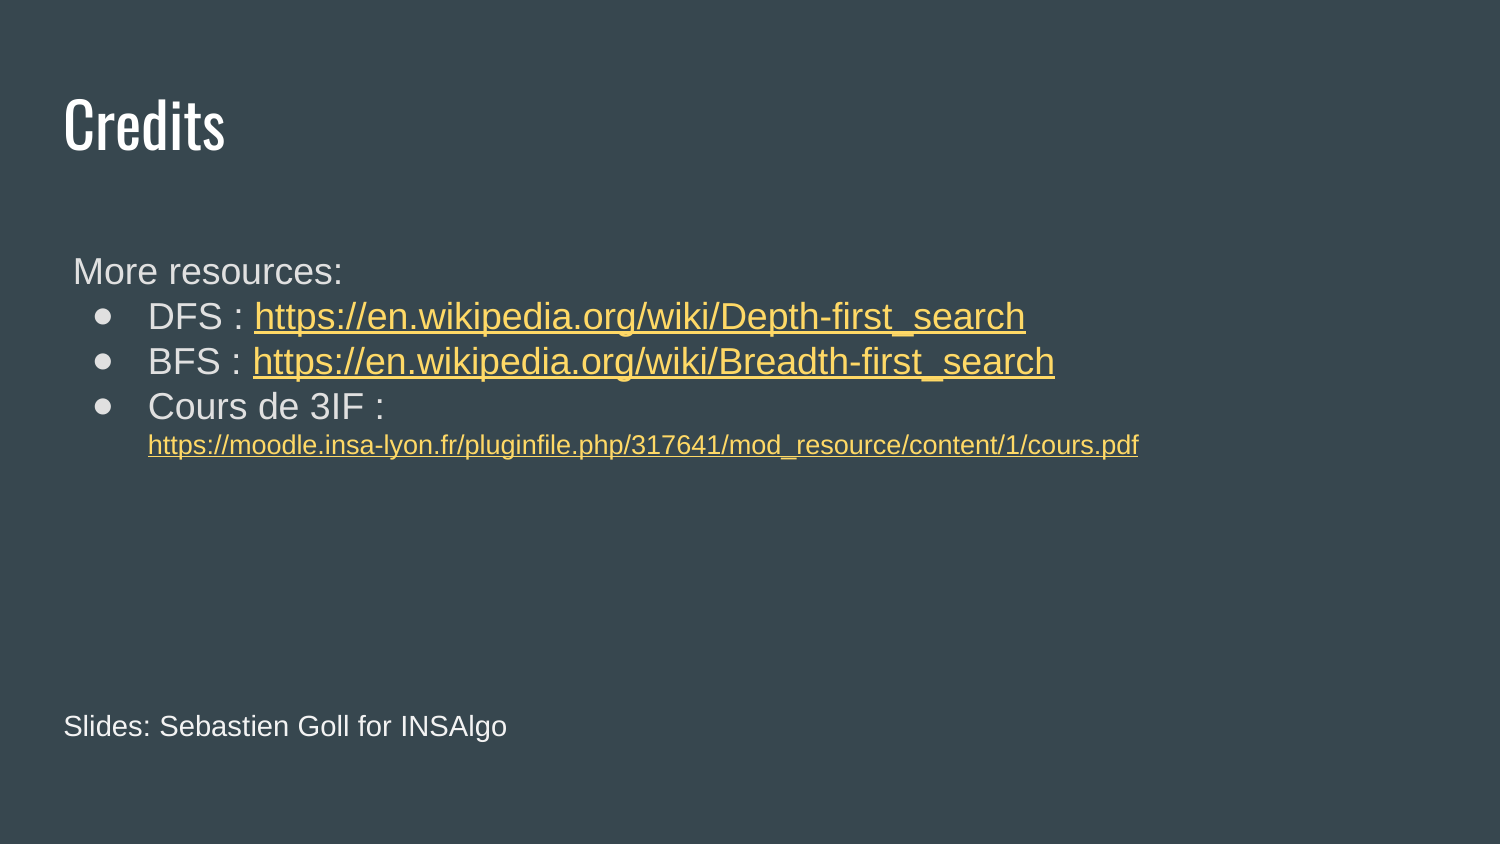

# Credits
More resources:
DFS : https://en.wikipedia.org/wiki/Depth-first_search
BFS : https://en.wikipedia.org/wiki/Breadth-first_search
Cours de 3IF : https://moodle.insa-lyon.fr/pluginfile.php/317641/mod_resource/content/1/cours.pdf
Slides: Sebastien Goll for INSAlgo